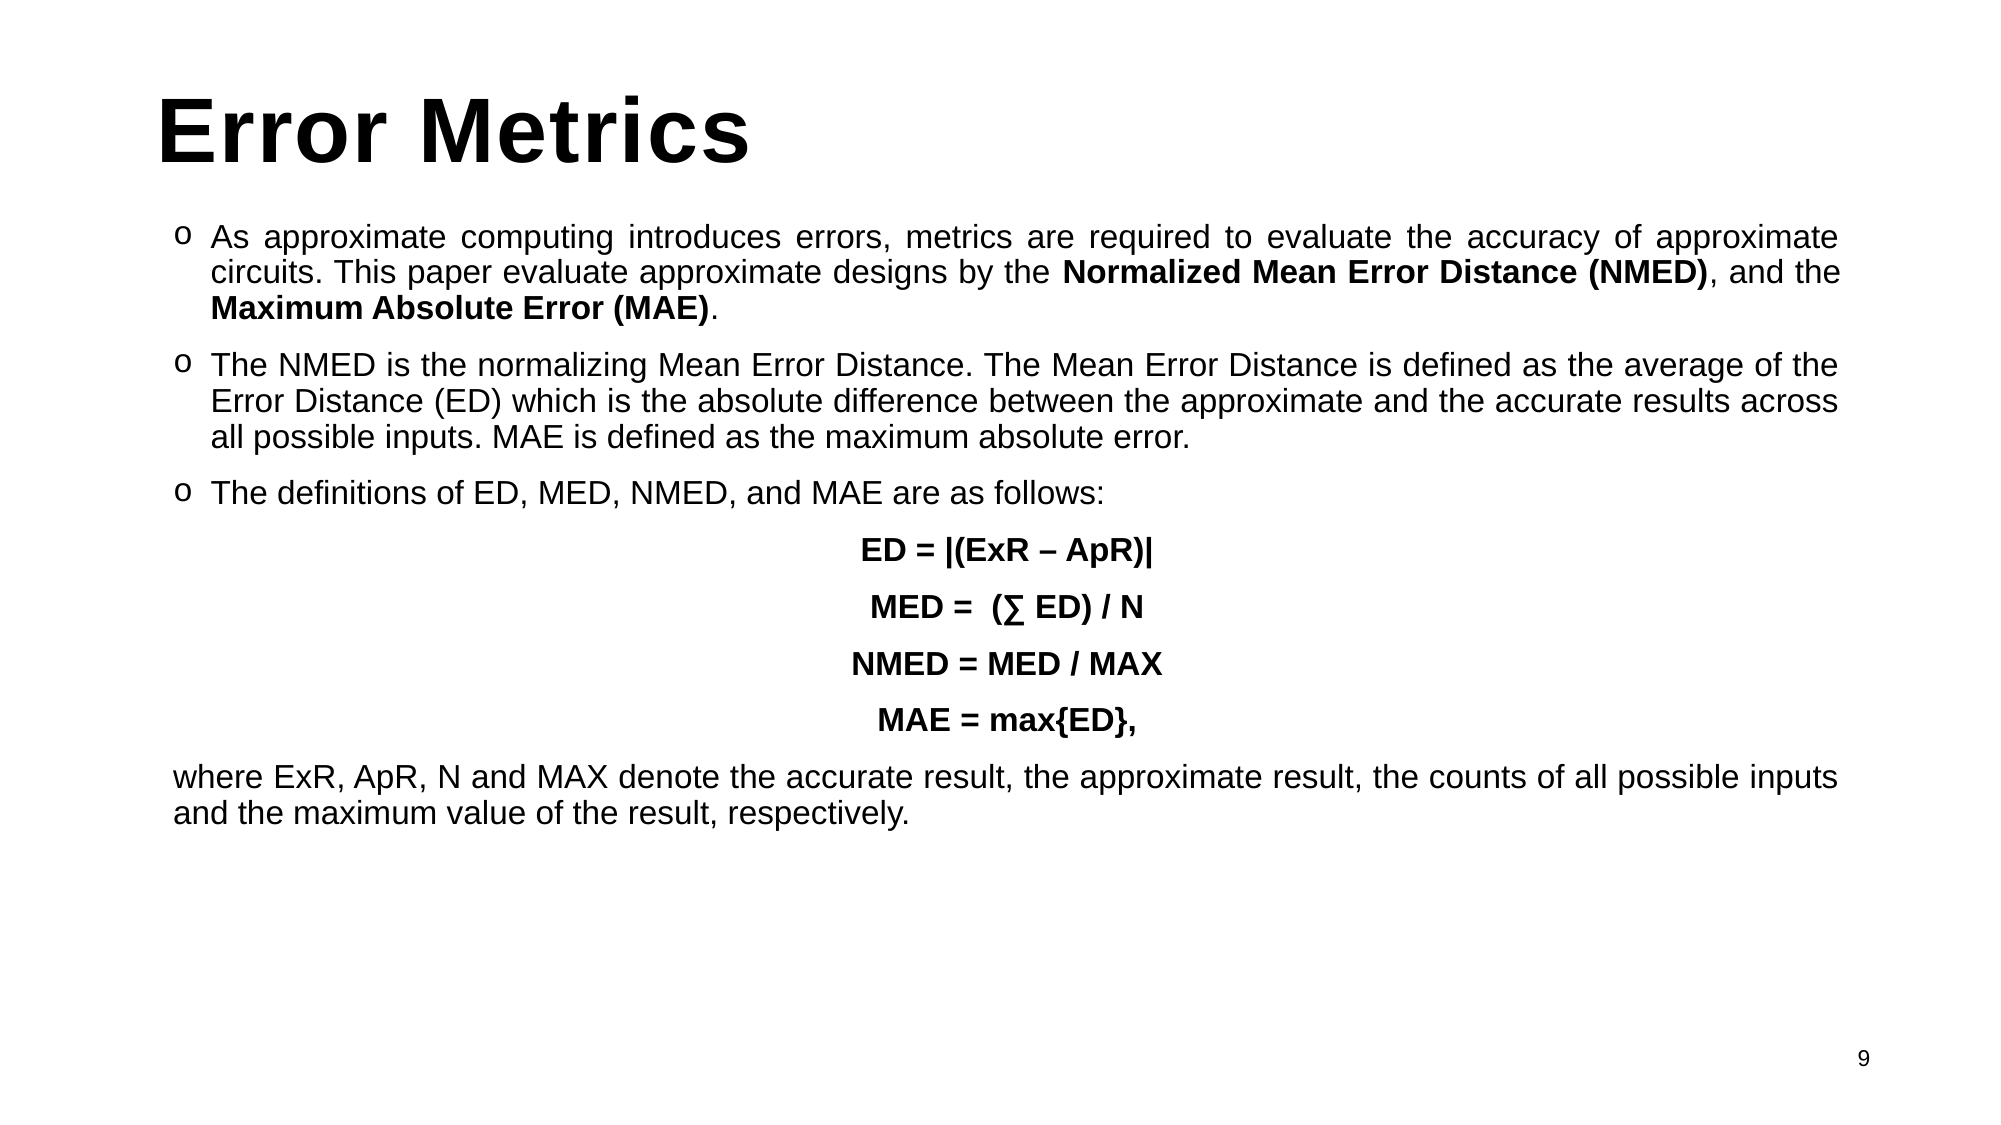

# Error Metrics
As approximate computing introduces errors, metrics are required to evaluate the accuracy of approximate circuits. This paper evaluate approximate designs by the Normalized Mean Error Distance (NMED), and the Maximum Absolute Error (MAE).
The NMED is the normalizing Mean Error Distance. The Mean Error Distance is defined as the average of the Error Distance (ED) which is the absolute difference between the approximate and the accurate results across all possible inputs. MAE is defined as the maximum absolute error.
The definitions of ED, MED, NMED, and MAE are as follows:
ED = |(ExR – ApR)|
MED =  (∑ ED) / N
NMED = MED / MAX
MAE = max{ED},
where ExR, ApR, N and MAX denote the accurate result, the approximate result, the counts of all possible inputs and the maximum value of the result, respectively.

9